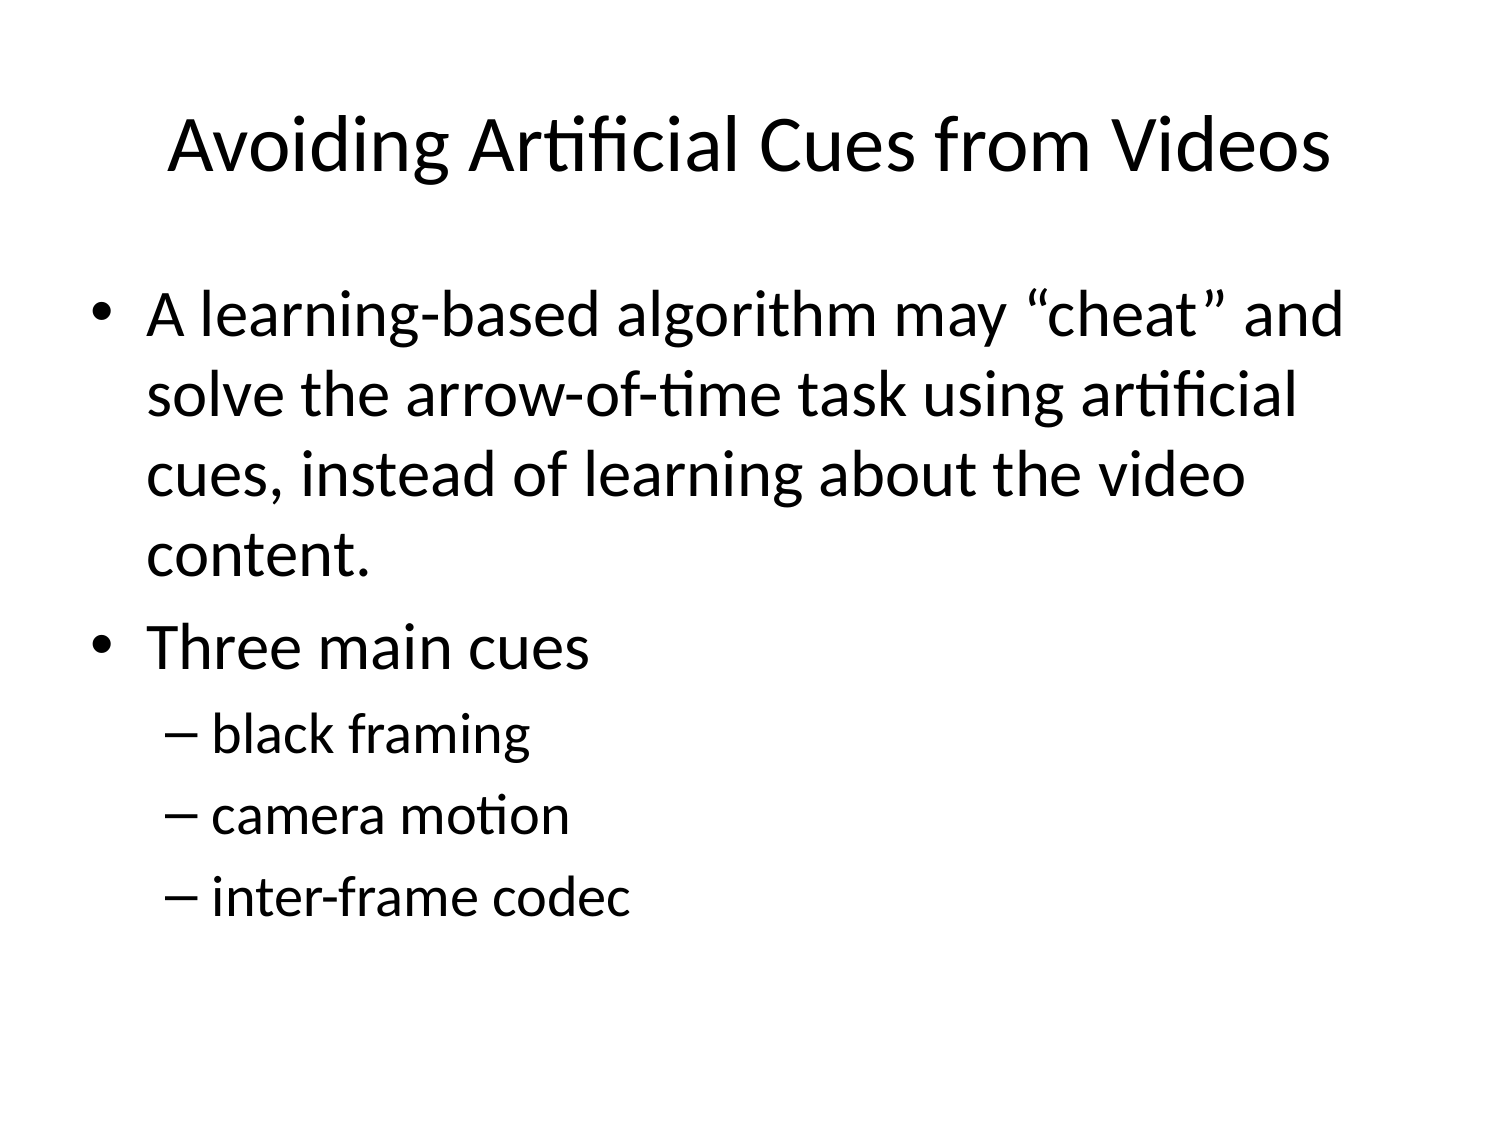

# Avoiding Artiﬁcial Cues from Videos
A learning-based algorithm may “cheat” and solve the arrow-of-time task using artiﬁcial cues, instead of learning about the video content.
Three main cues
black framing
camera motion
inter-frame codec